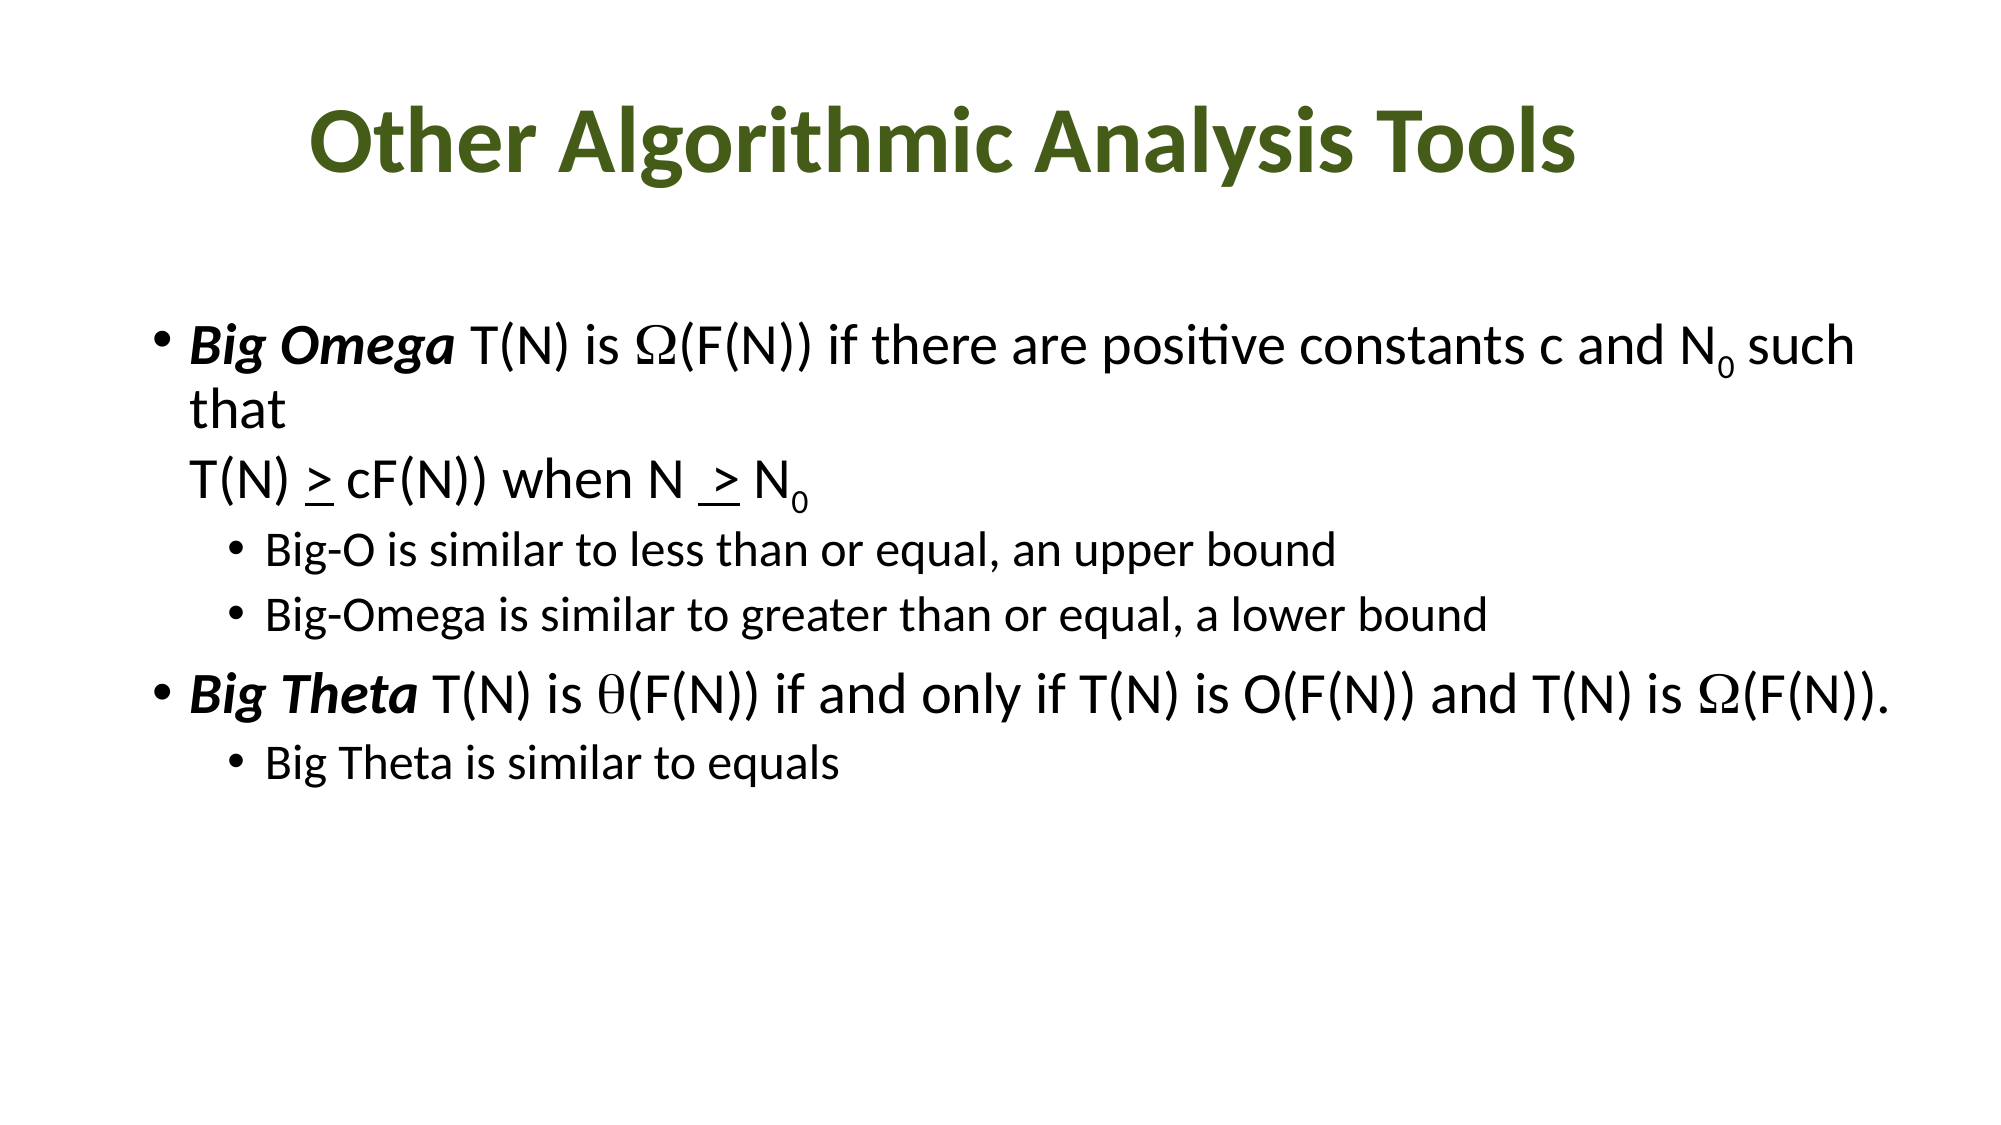

# Other Algorithmic Analysis Tools
Big Omega T(N) is Ω(F(N)) if there are positive constants c and N0 such that
T(N) > cF(N)) when N  > N0
Big-O is similar to less than or equal, an upper bound
Big-Omega is similar to greater than or equal, a lower bound
Big Theta T(N) is θ(F(N)) if and only if T(N) is O(F(N)) and T(N) is Ω(F(N)).
Big Theta is similar to equals